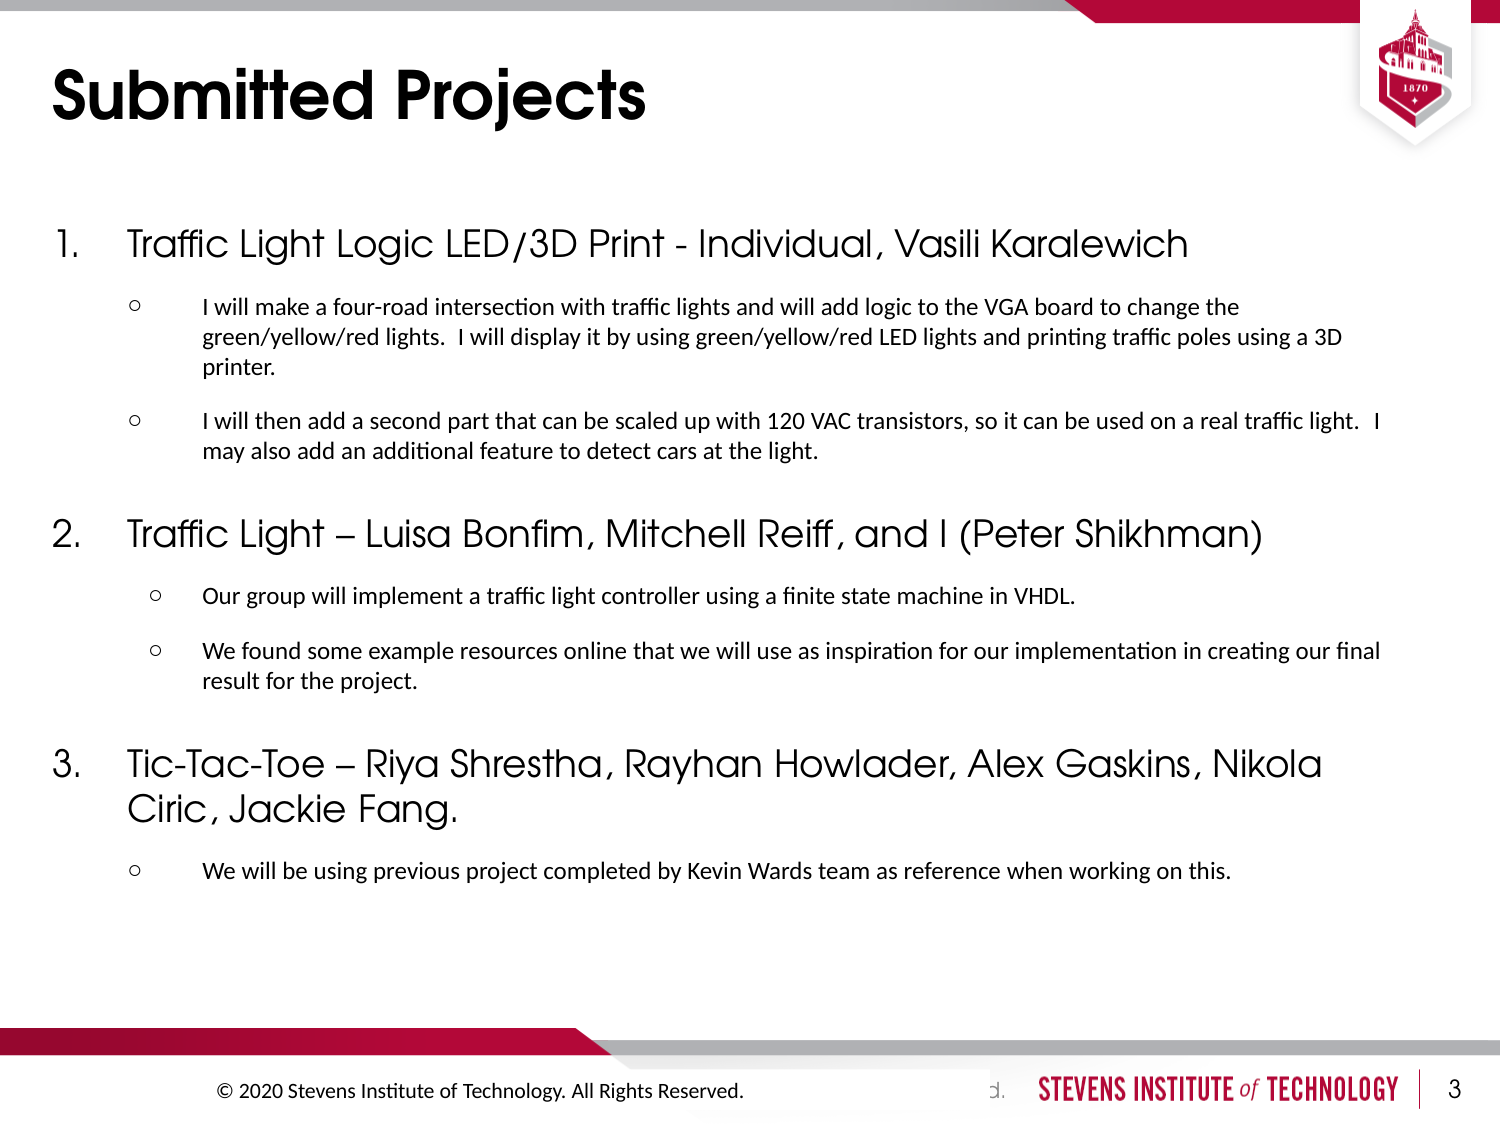

# Submitted Projects
Traffic Light Logic LED/3D Print - Individual, Vasili Karalewich
I will make a four-road intersection with traffic lights and will add logic to the VGA board to change the green/yellow/red lights.  I will display it by using green/yellow/red LED lights and printing traffic poles using a 3D printer.
I will then add a second part that can be scaled up with 120 VAC transistors, so it can be used on a real traffic light.  I may also add an additional feature to detect cars at the light.

Traffic Light – Luisa Bonfim, Mitchell Reiff, and I (Peter Shikhman)
Our group will implement a traffic light controller using a finite state machine in VHDL.
We found some example resources online that we will use as inspiration for our implementation in creating our final result for the project.

Tic-Tac-Toe – Riya Shrestha, Rayhan Howlader, Alex Gaskins, Nikola Ciric, Jackie Fang.
We will be using previous project completed by Kevin Wards team as reference when working on this.

3
© 2015 Stevens Institute of Technology. All Rights Reserved.
© 2020 Stevens Institute of Technology. All Rights Reserved.